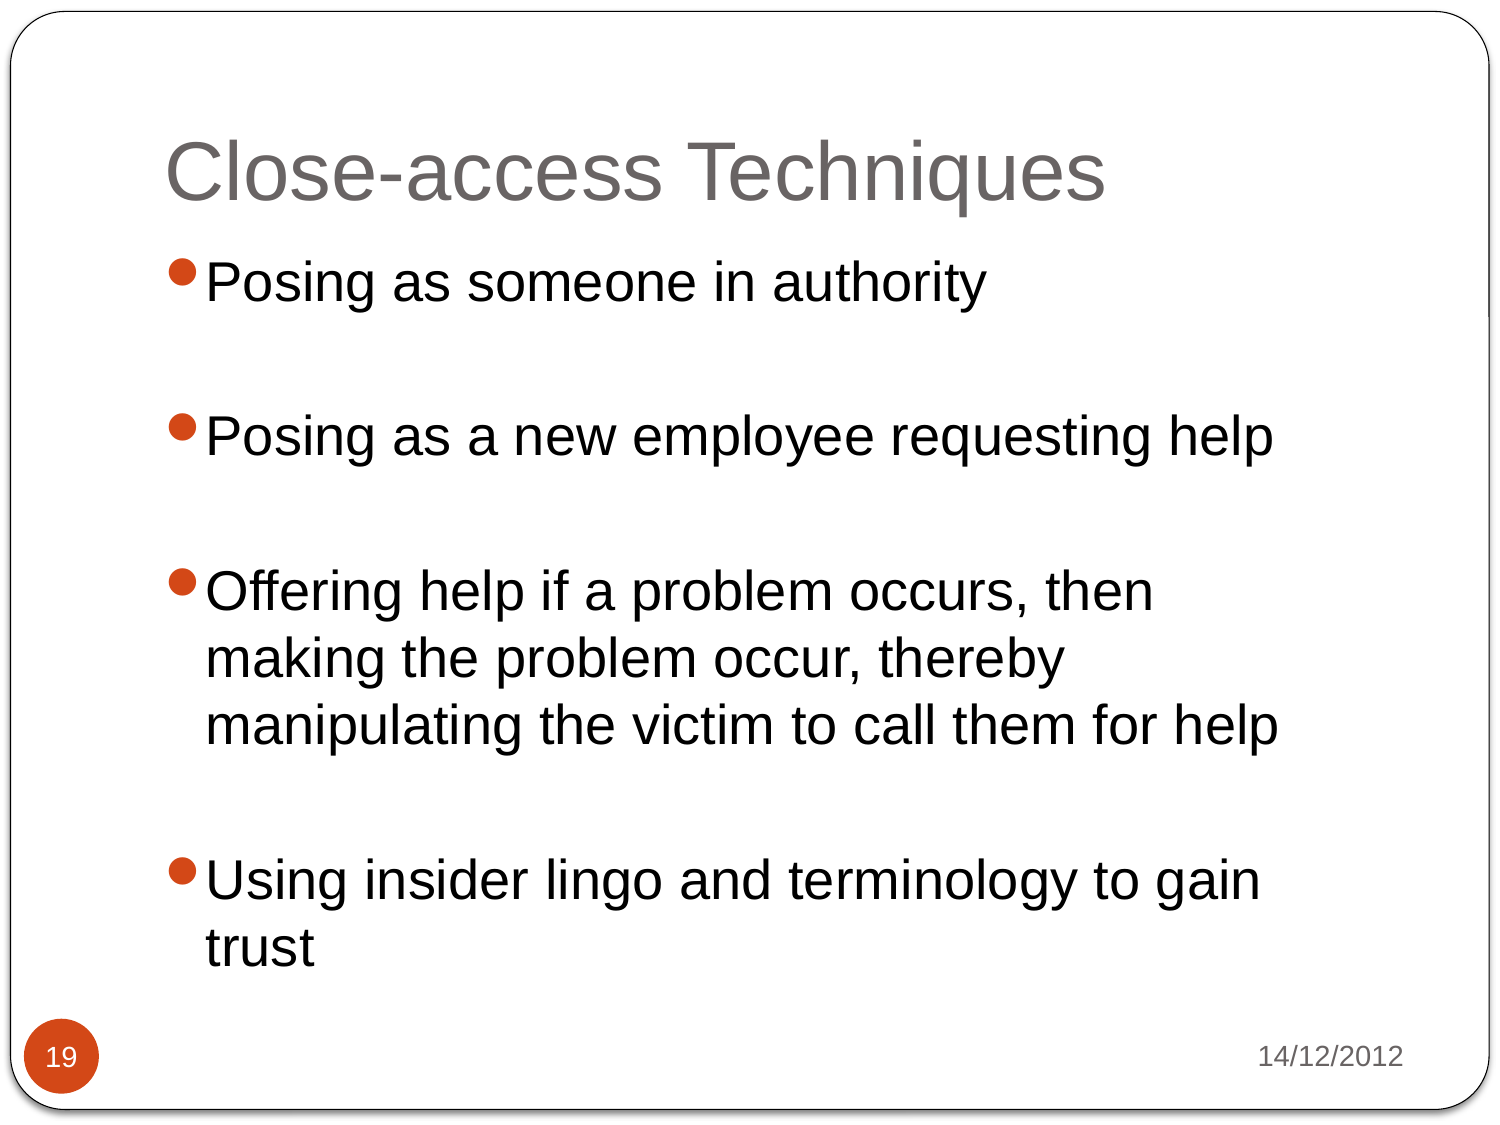

# Close-access Techniques
Posing as someone in authority

Posing as a new employee requesting help

Offering help if a problem occurs, then making the problem occur, thereby manipulating the victim to call them for help

Using insider lingo and terminology to gain trust
14/12/2012
19